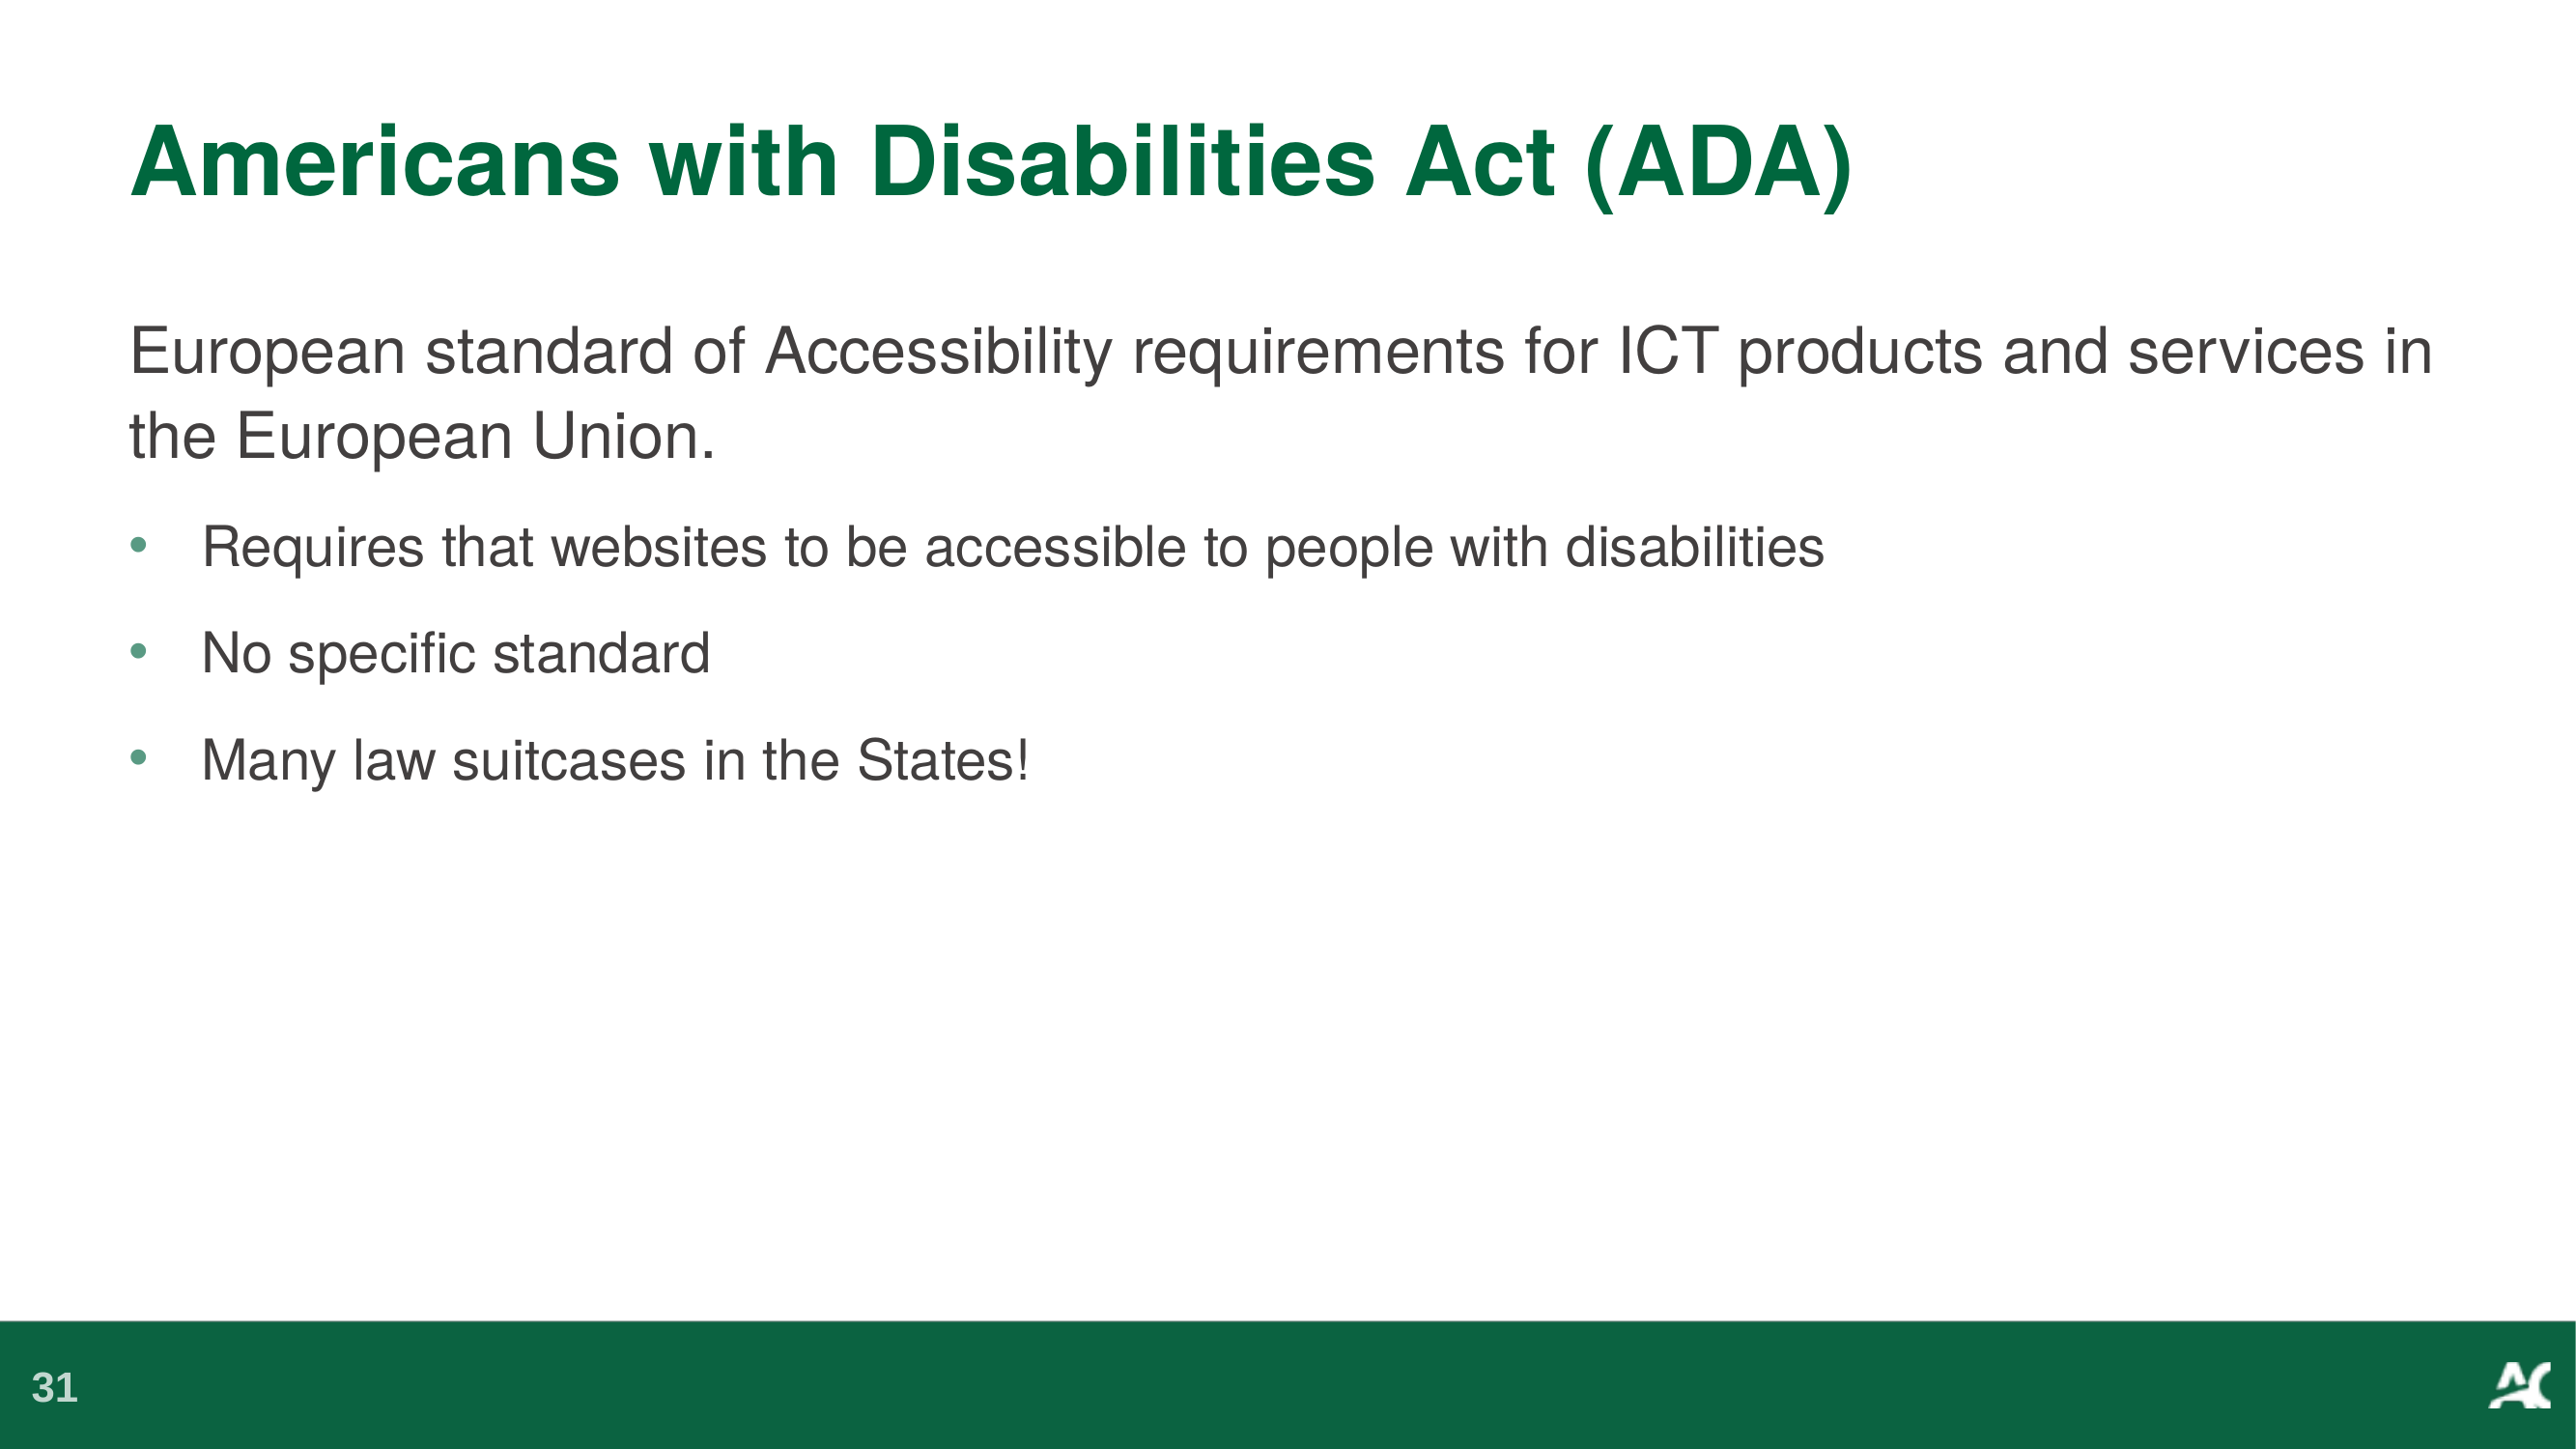

# Americans with Disabilities Act (ADA)
European standard of Accessibility requirements for ICT products and services in the European Union.
Requires that websites to be accessible to people with disabilities
No specific standard
Many law suitcases in the States!
31